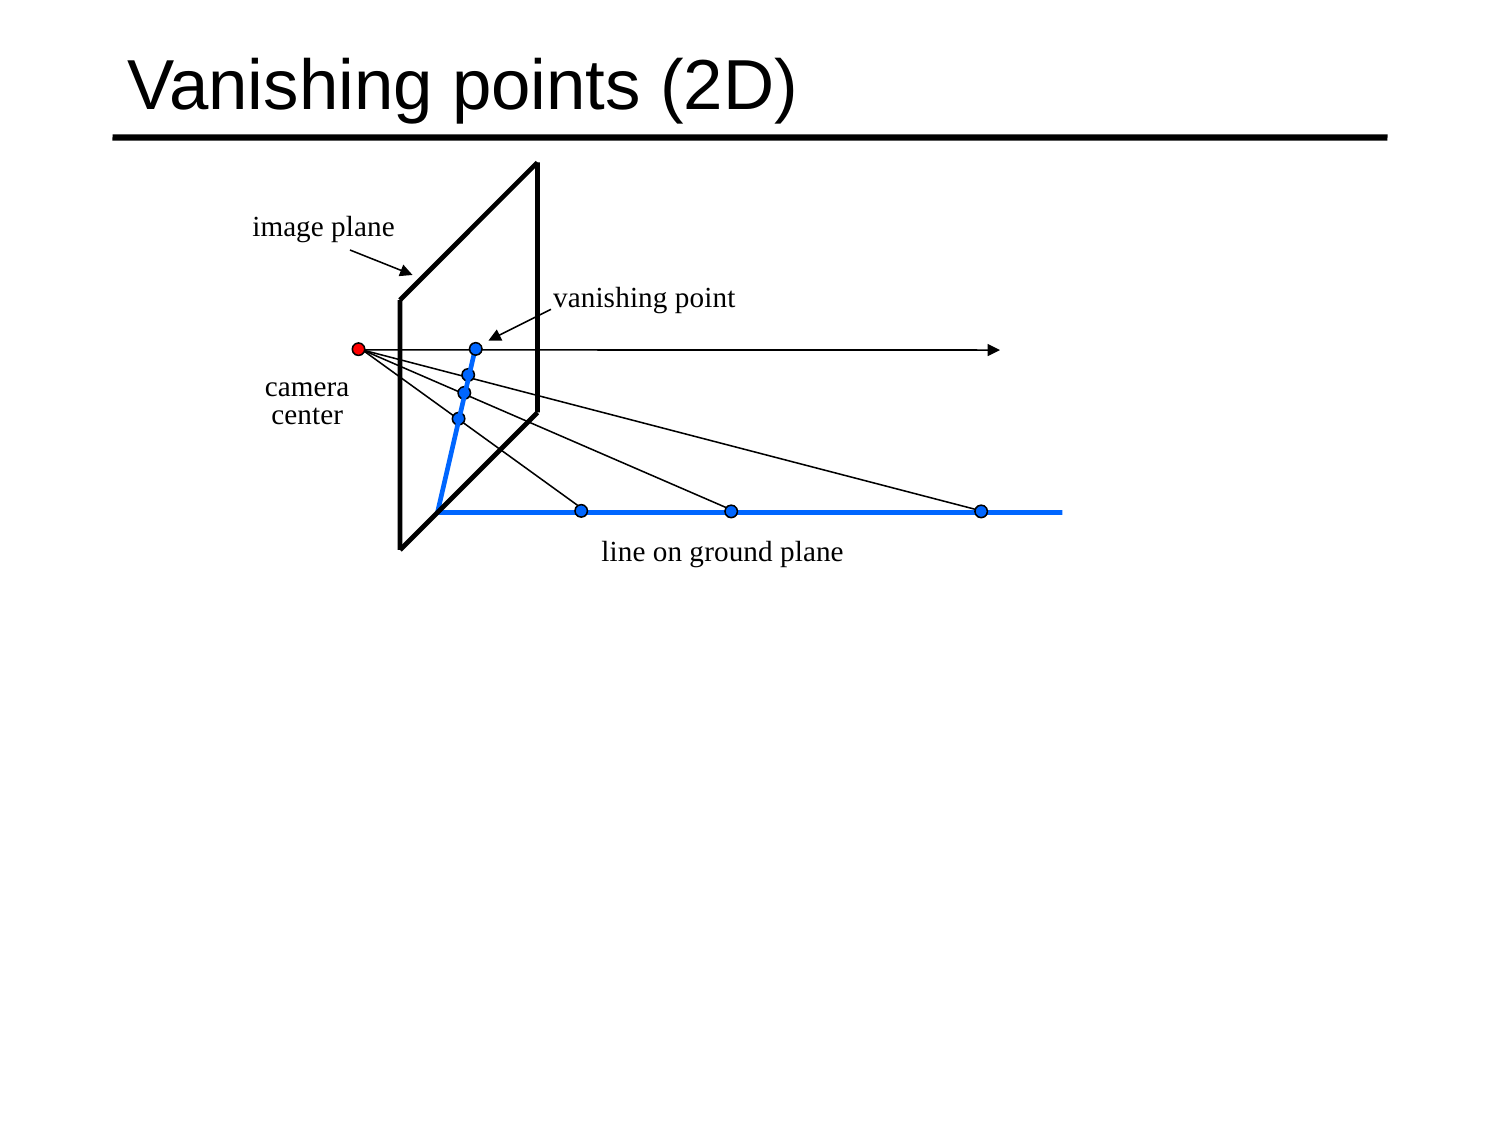

# Vanishing points (2D)

image plane

vanishing point

camera
center

line on ground plane